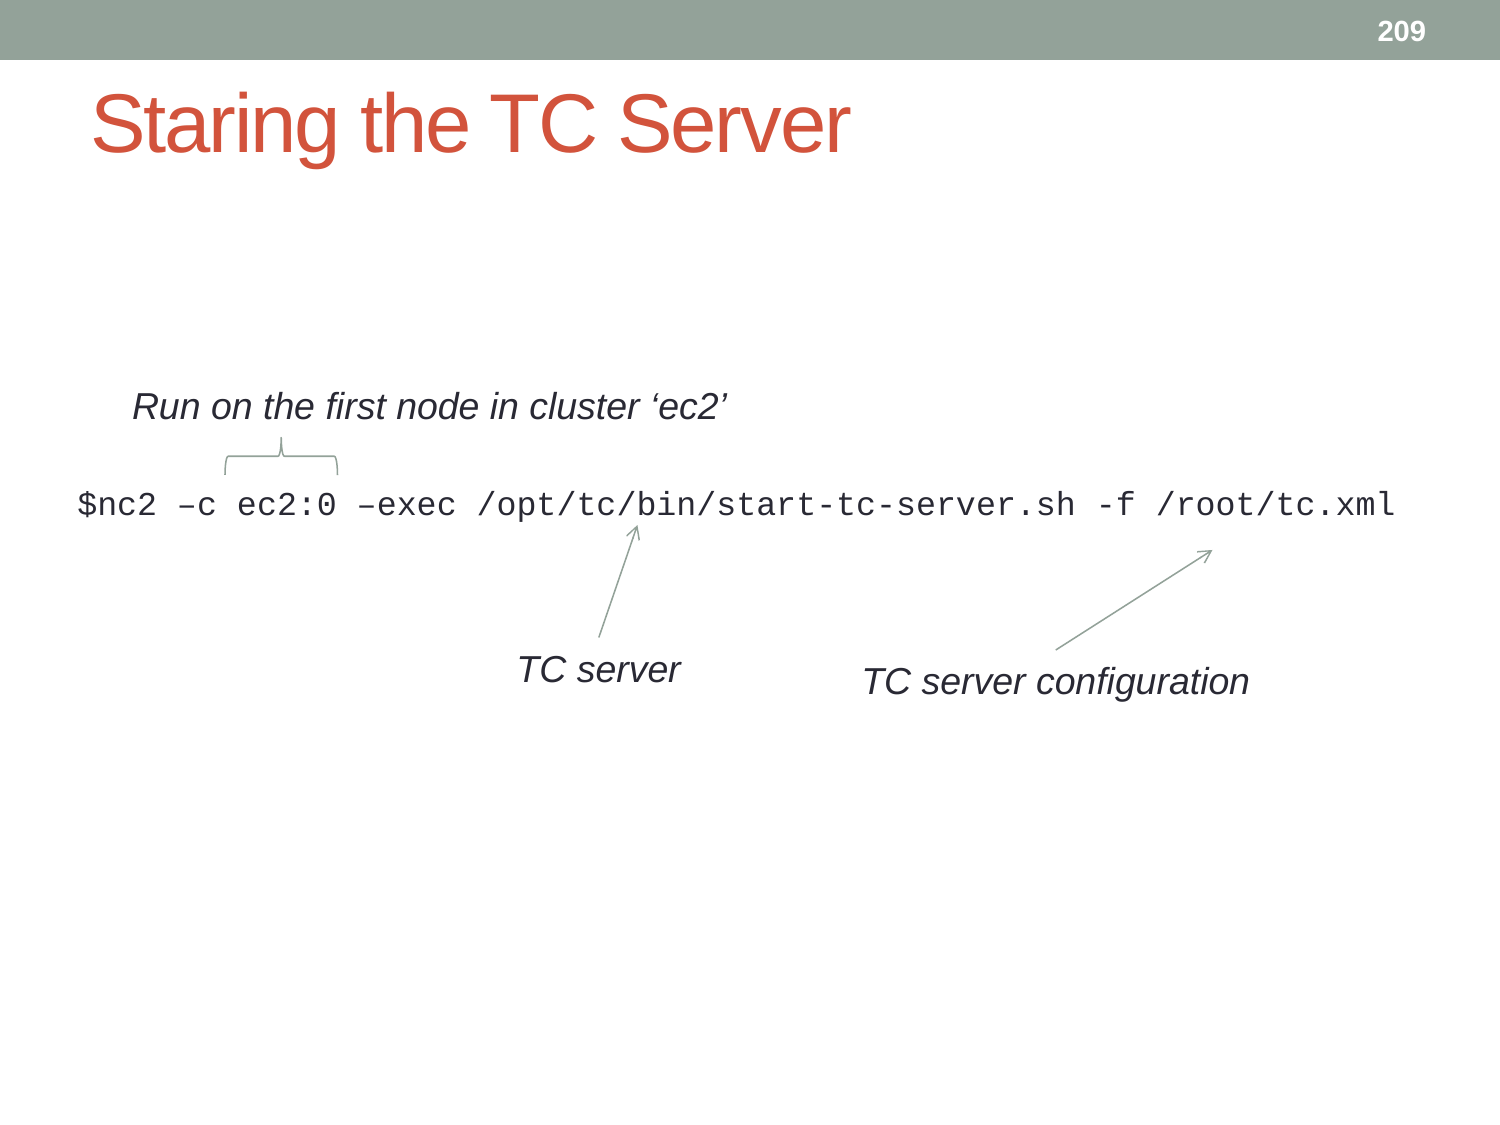

209
# Staring the TC Server
Run on the first node in cluster ‘ec2’

$nc2 –c ec2:0 –exec /opt/tc/bin/start-tc-server.sh -f /root/tc.xml

TC server
TC server configuration